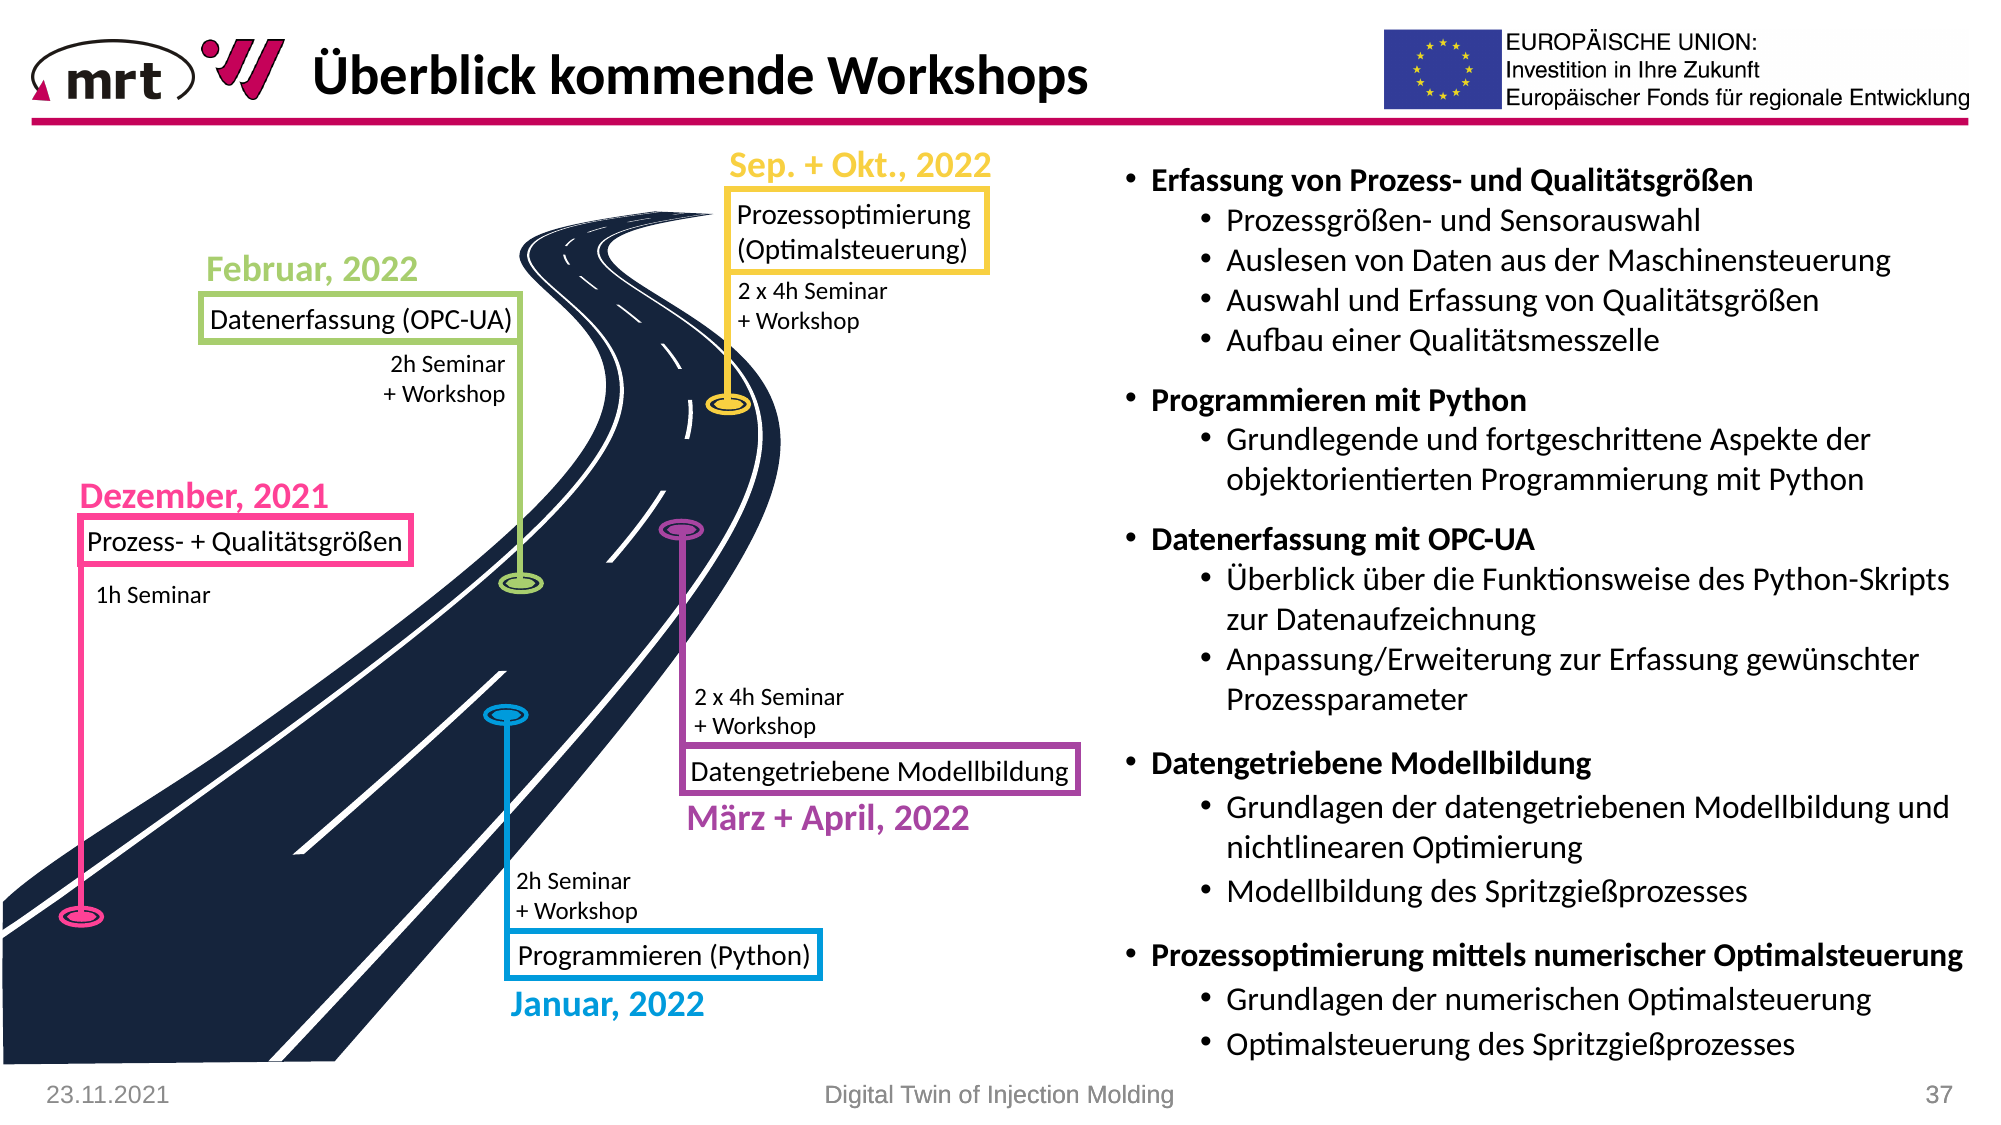

Überblick kommende Workshops
Erfassung von Prozess- und Qualitätsgrößen
Prozessgrößen- und Sensorauswahl
Auslesen von Daten aus der Maschinensteuerung
Auswahl und Erfassung von Qualitätsgrößen
Aufbau einer Qualitätsmesszelle
Programmieren mit Python
Grundlegende und fortgeschrittene Aspekte der objektorientierten Programmierung mit Python
Datenerfassung mit OPC-UA
Überblick über die Funktionsweise des Python-Skripts zur Datenaufzeichnung
Anpassung/Erweiterung zur Erfassung gewünschter Prozessparameter
Datengetriebene Modellbildung
Grundlagen der datengetriebenen Modellbildung und nichtlinearen Optimierung
Modellbildung des Spritzgießprozesses
Prozessoptimierung mittels numerischer Optimalsteuerung
Grundlagen der numerischen Optimalsteuerung
Optimalsteuerung des Spritzgießprozesses

Sep. + Okt., 2022

2 x 4h Seminar
+ Workshop
Prozessoptimierung (Optimalsteuerung)

Februar, 2022

2h Seminar
+ Workshop
Datenerfassung (OPC-UA)
Dezember, 2021

1h Seminar
Prozess- + Qualitätsgrößen

2 x 4h Seminar
+ Workshop
März + April, 2022
Datengetriebene Modellbildung

2h Seminar
+ Workshop
Januar, 2022
Programmieren (Python)
23.11.2021
Digital Twin of Injection Molding
Digital Twin of Injection Molding
 37
 37